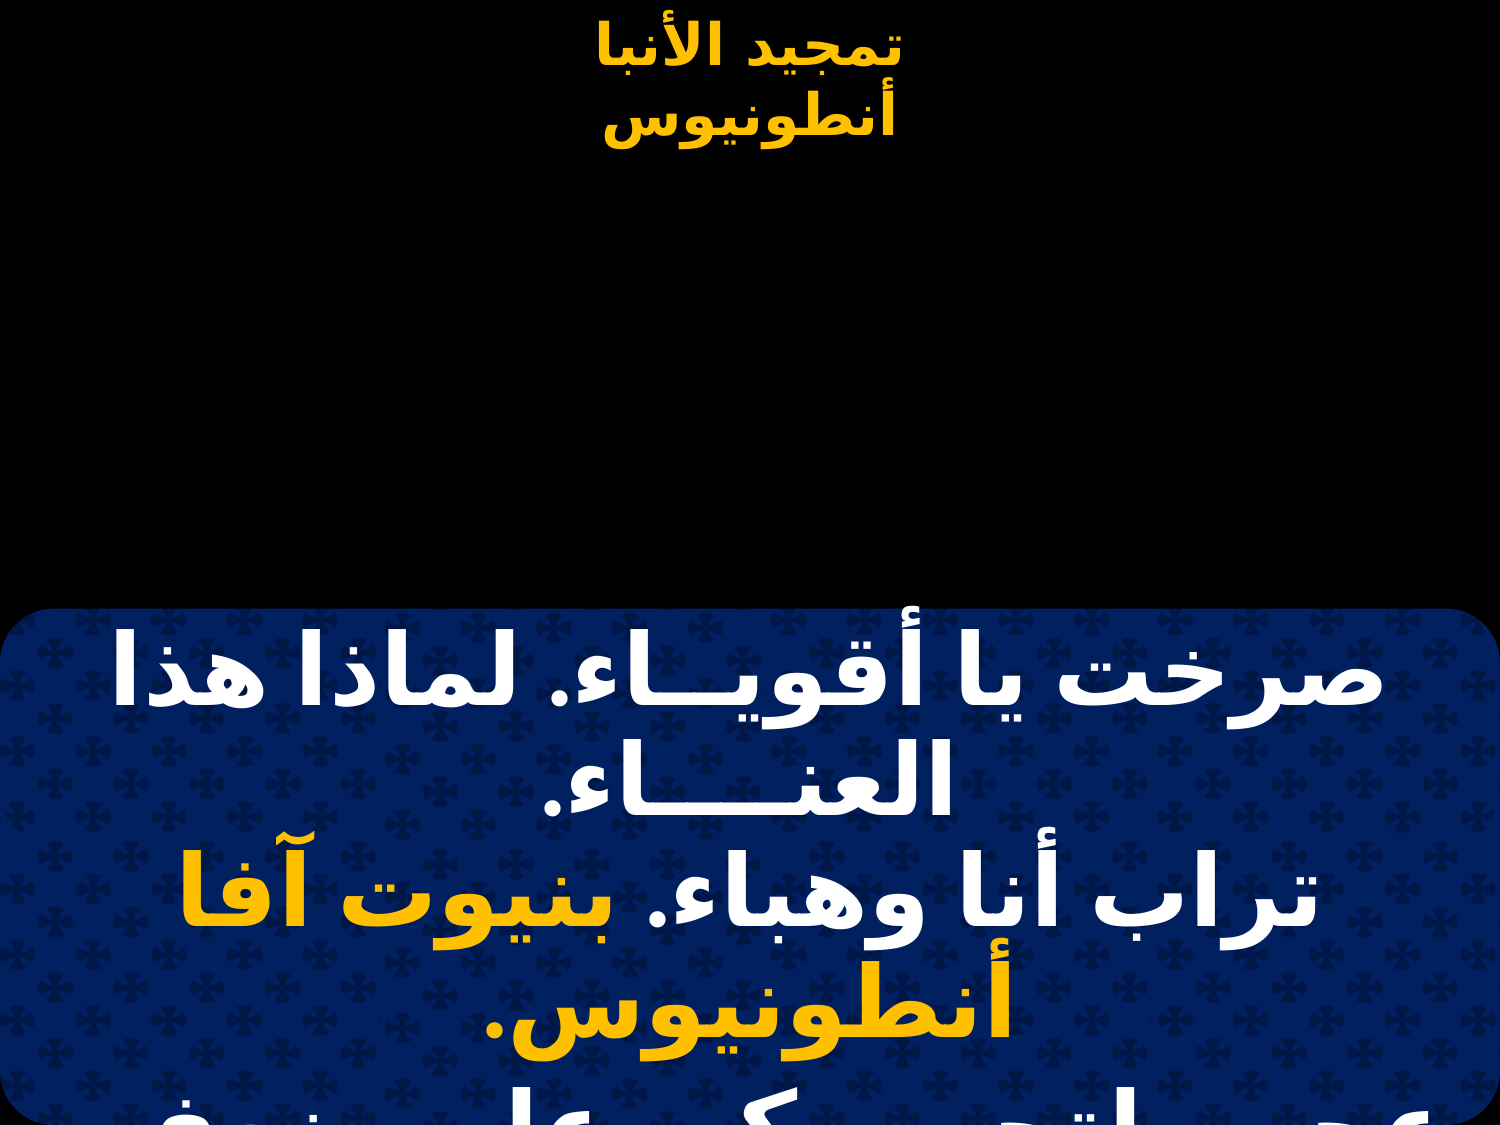

#
| صرخت يا أقويــاء. لماذا هذا العنــــاء. تراب أنا وهباء. بنيوت آفا أنطونيوس. |
| --- |
| عجبي لتجمهركم. على ضعفي وتظاهركم. أنا أضعف من أصغركم. بنيوت آفا أنطونيوس. |